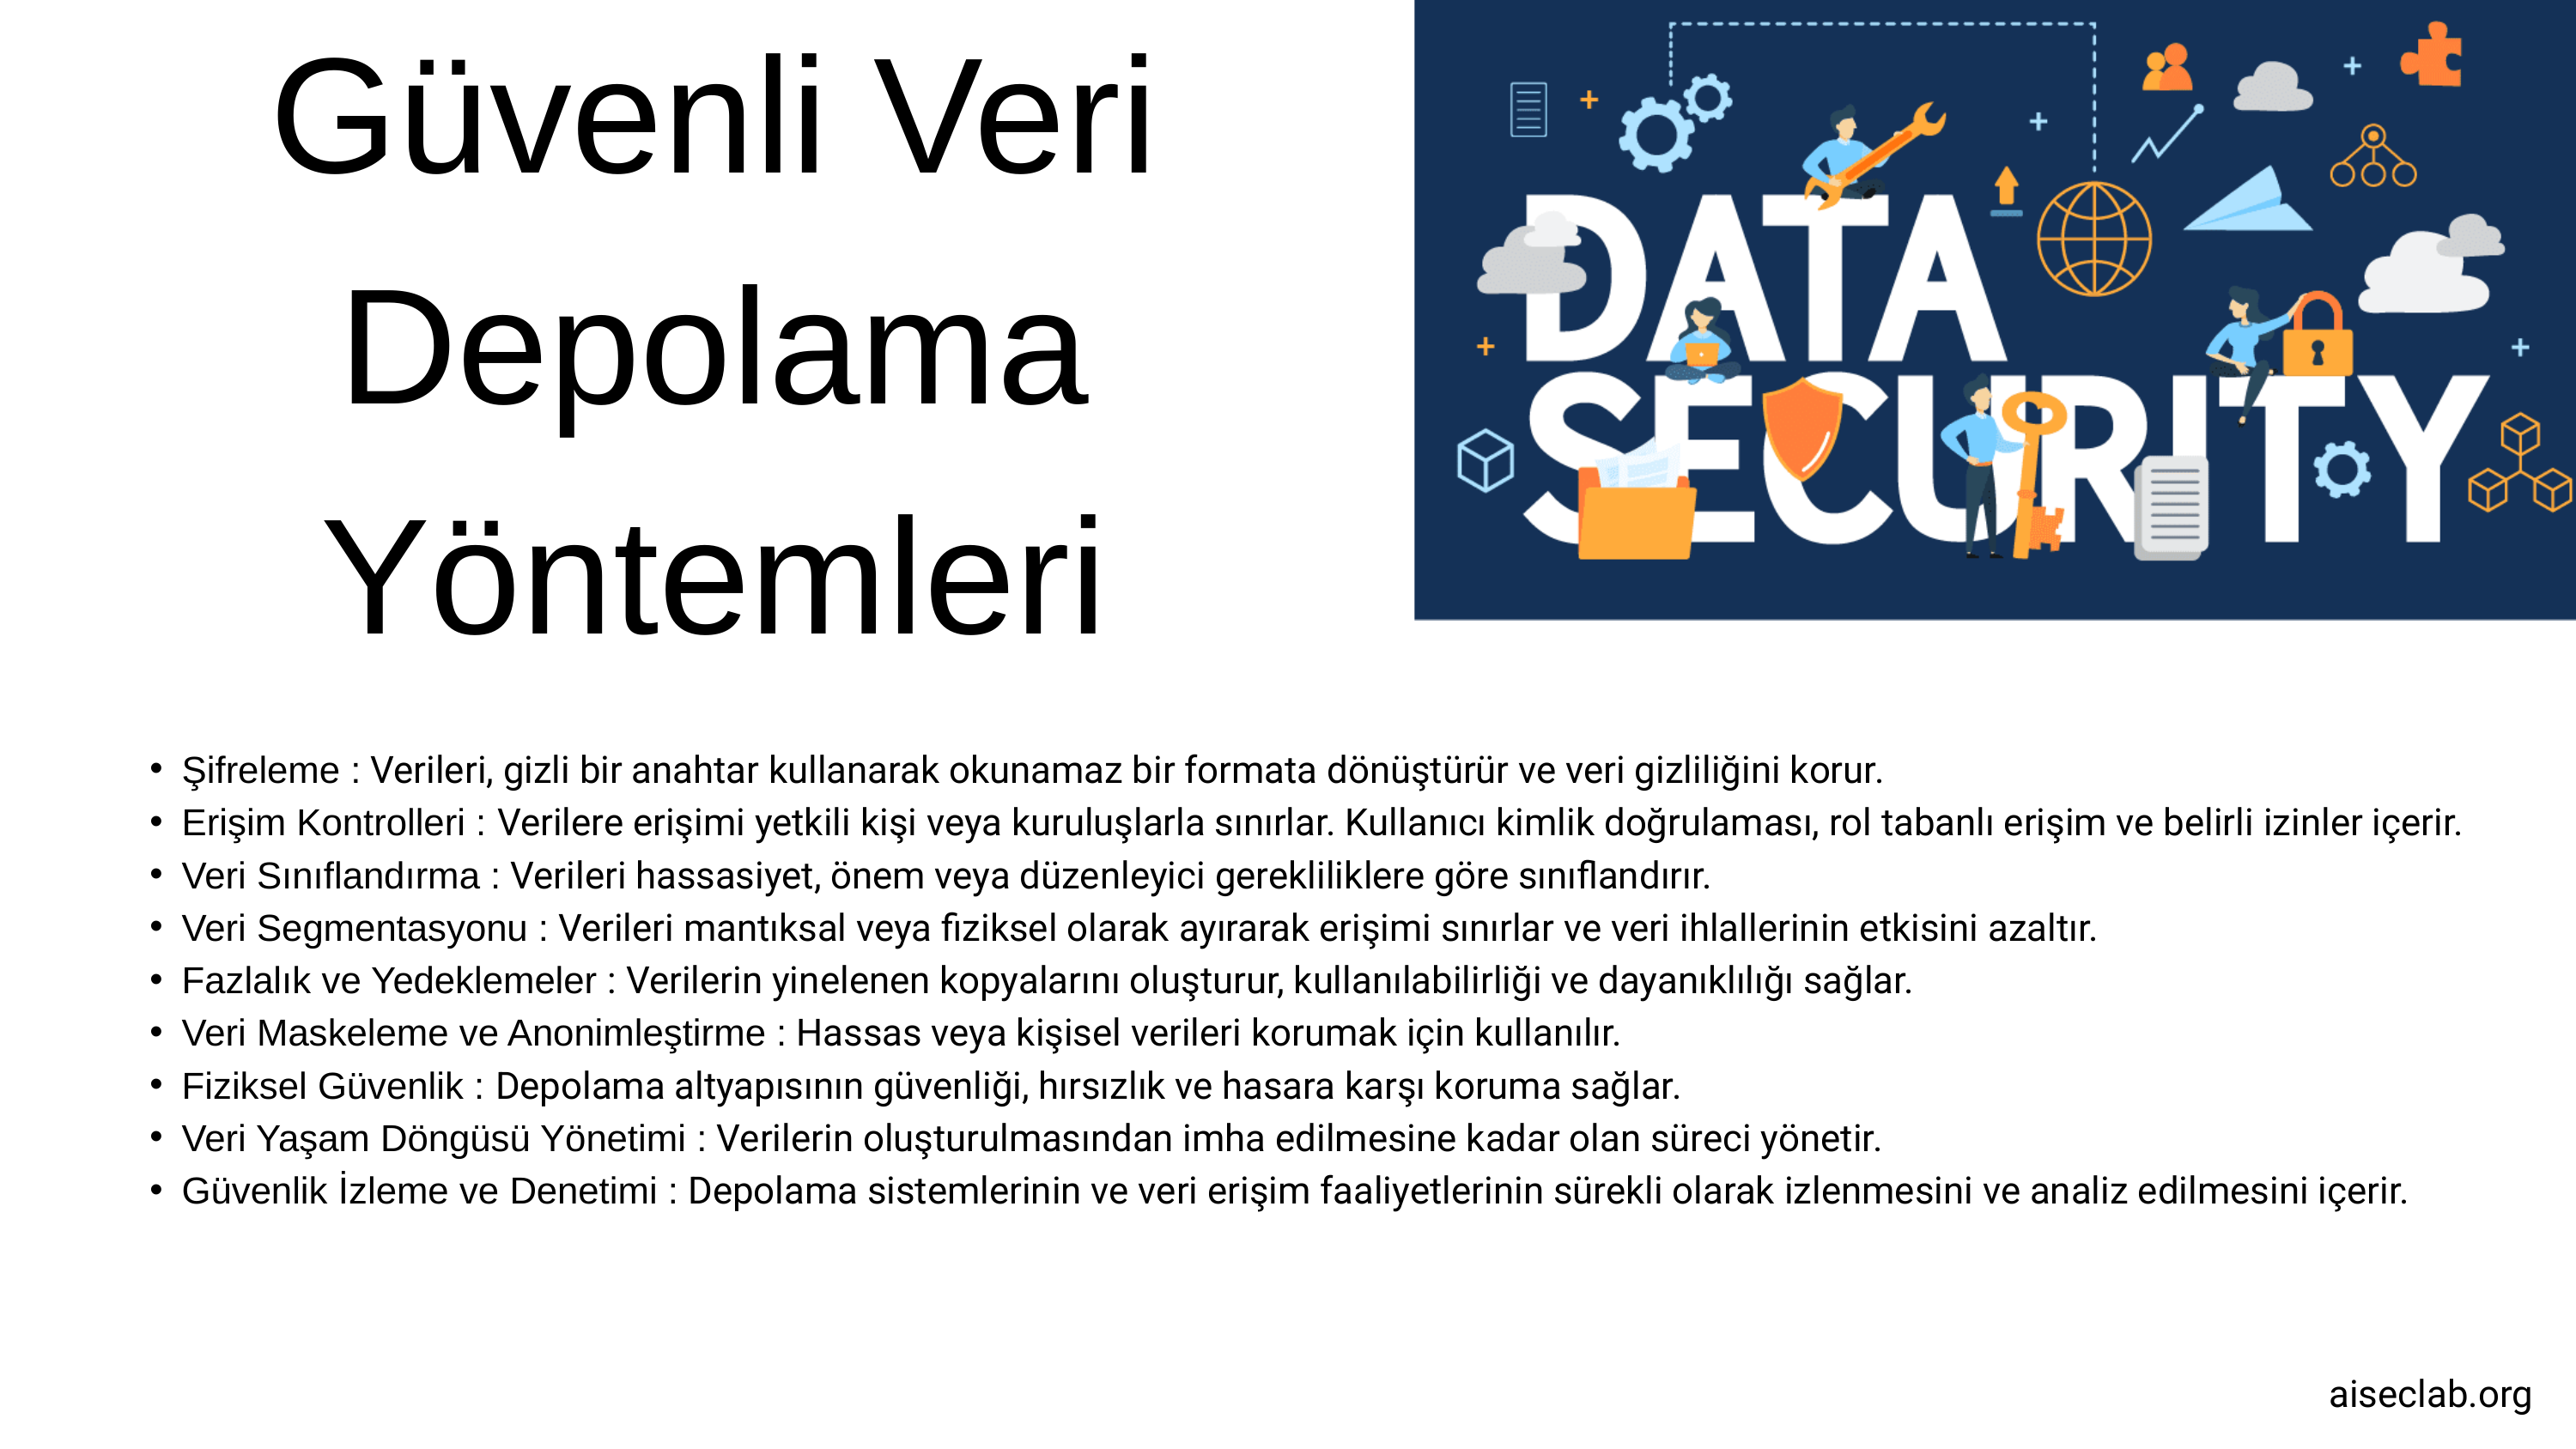

Güvenli Veri Depolama Yöntemleri
Şifreleme : Verileri, gizli bir anahtar kullanarak okunamaz bir formata dönüştürür ve veri gizliliğini korur.
Erişim Kontrolleri : Verilere erişimi yetkili kişi veya kuruluşlarla sınırlar. Kullanıcı kimlik doğrulaması, rol tabanlı erişim ve belirli izinler içerir.
Veri Sınıflandırma : Verileri hassasiyet, önem veya düzenleyici gerekliliklere göre sınıflandırır.
Veri Segmentasyonu : Verileri mantıksal veya fiziksel olarak ayırarak erişimi sınırlar ve veri ihlallerinin etkisini azaltır.
Fazlalık ve Yedeklemeler : Verilerin yinelenen kopyalarını oluşturur, kullanılabilirliği ve dayanıklılığı sağlar.
Veri Maskeleme ve Anonimleştirme : Hassas veya kişisel verileri korumak için kullanılır.
Fiziksel Güvenlik : Depolama altyapısının güvenliği, hırsızlık ve hasara karşı koruma sağlar.
Veri Yaşam Döngüsü Yönetimi : Verilerin oluşturulmasından imha edilmesine kadar olan süreci yönetir.
Güvenlik İzleme ve Denetimi : Depolama sistemlerinin ve veri erişim faaliyetlerinin sürekli olarak izlenmesini ve analiz edilmesini içerir.

aiseclab.org